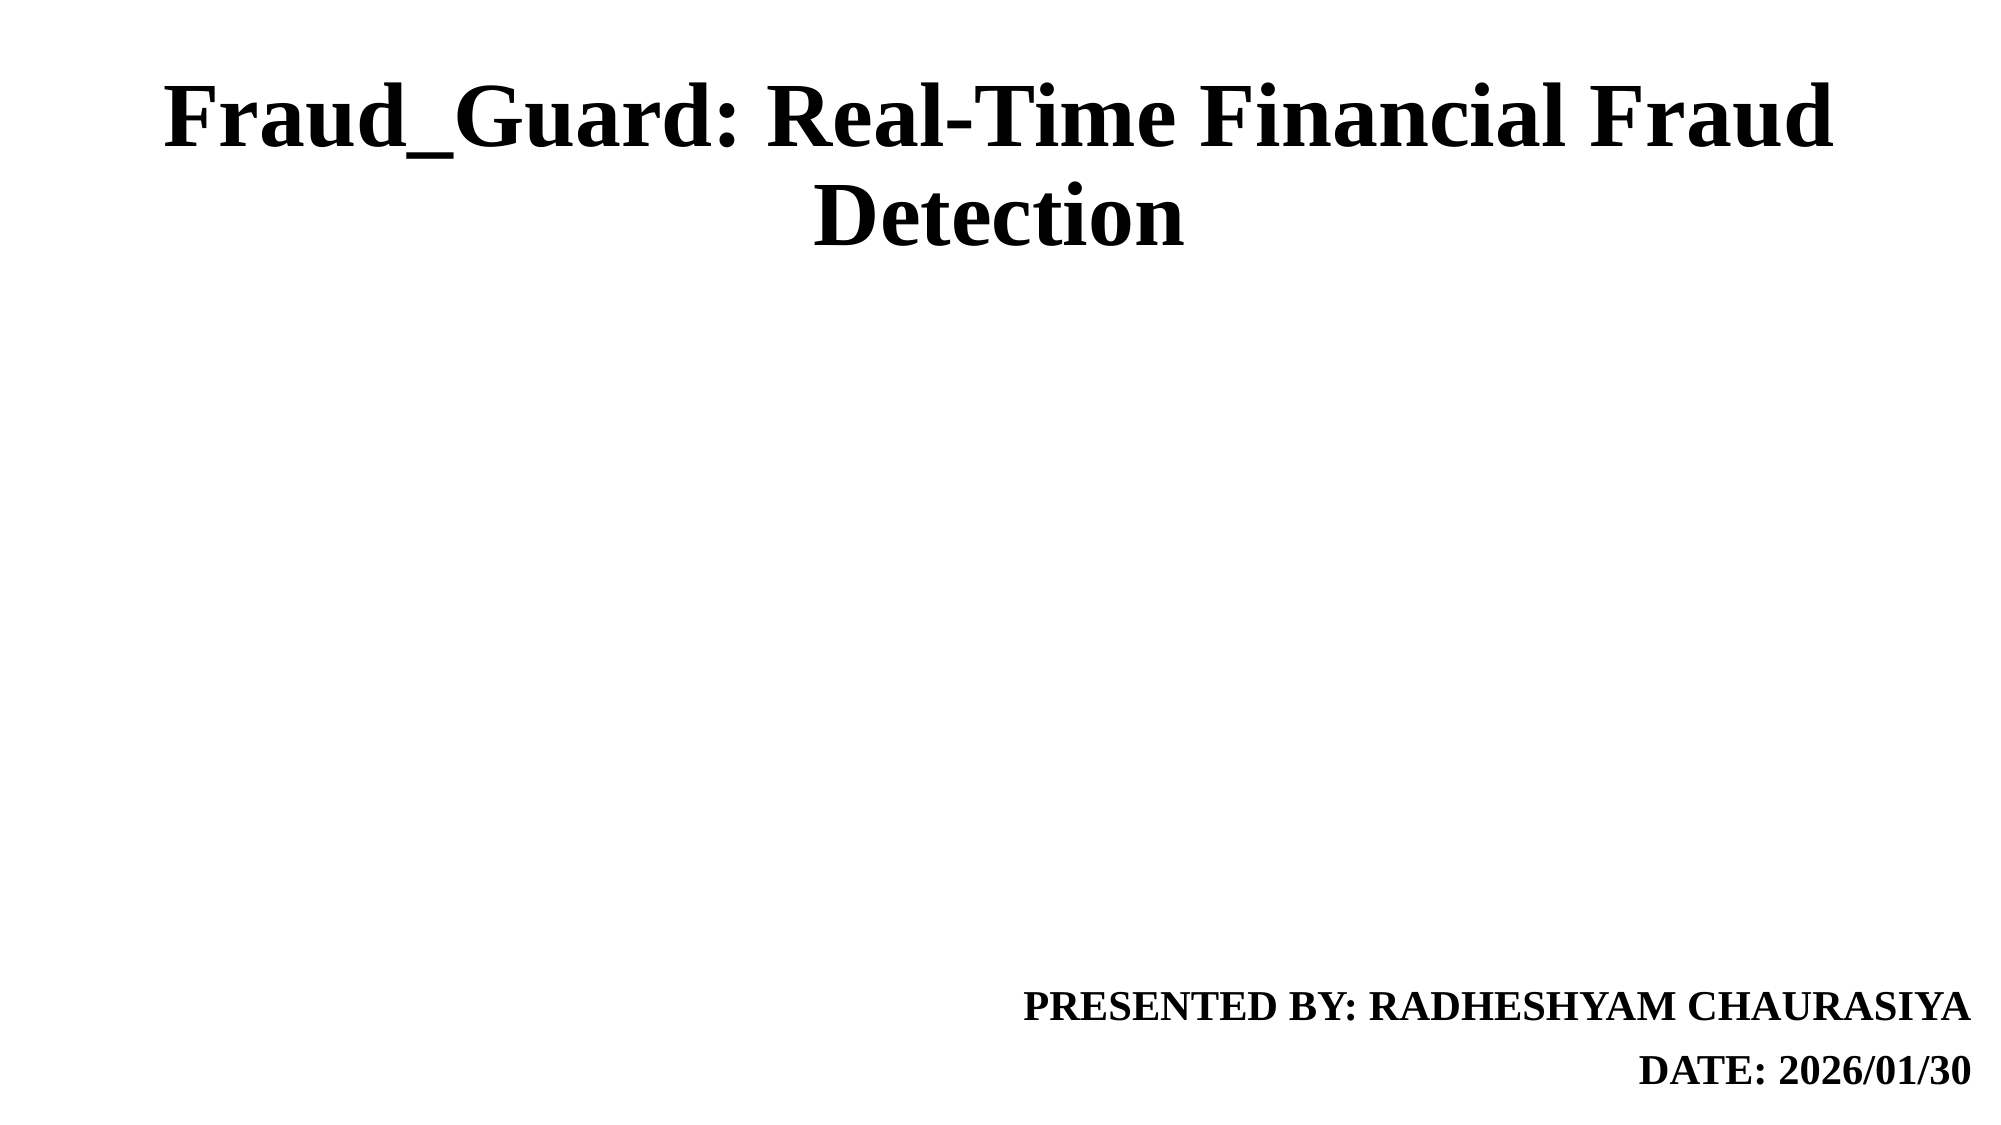

# Fraud_Guard: Real-Time Financial Fraud Detection
PRESENTED BY: RADHESHYAM CHAURASIYA
DATE: 2026/01/30